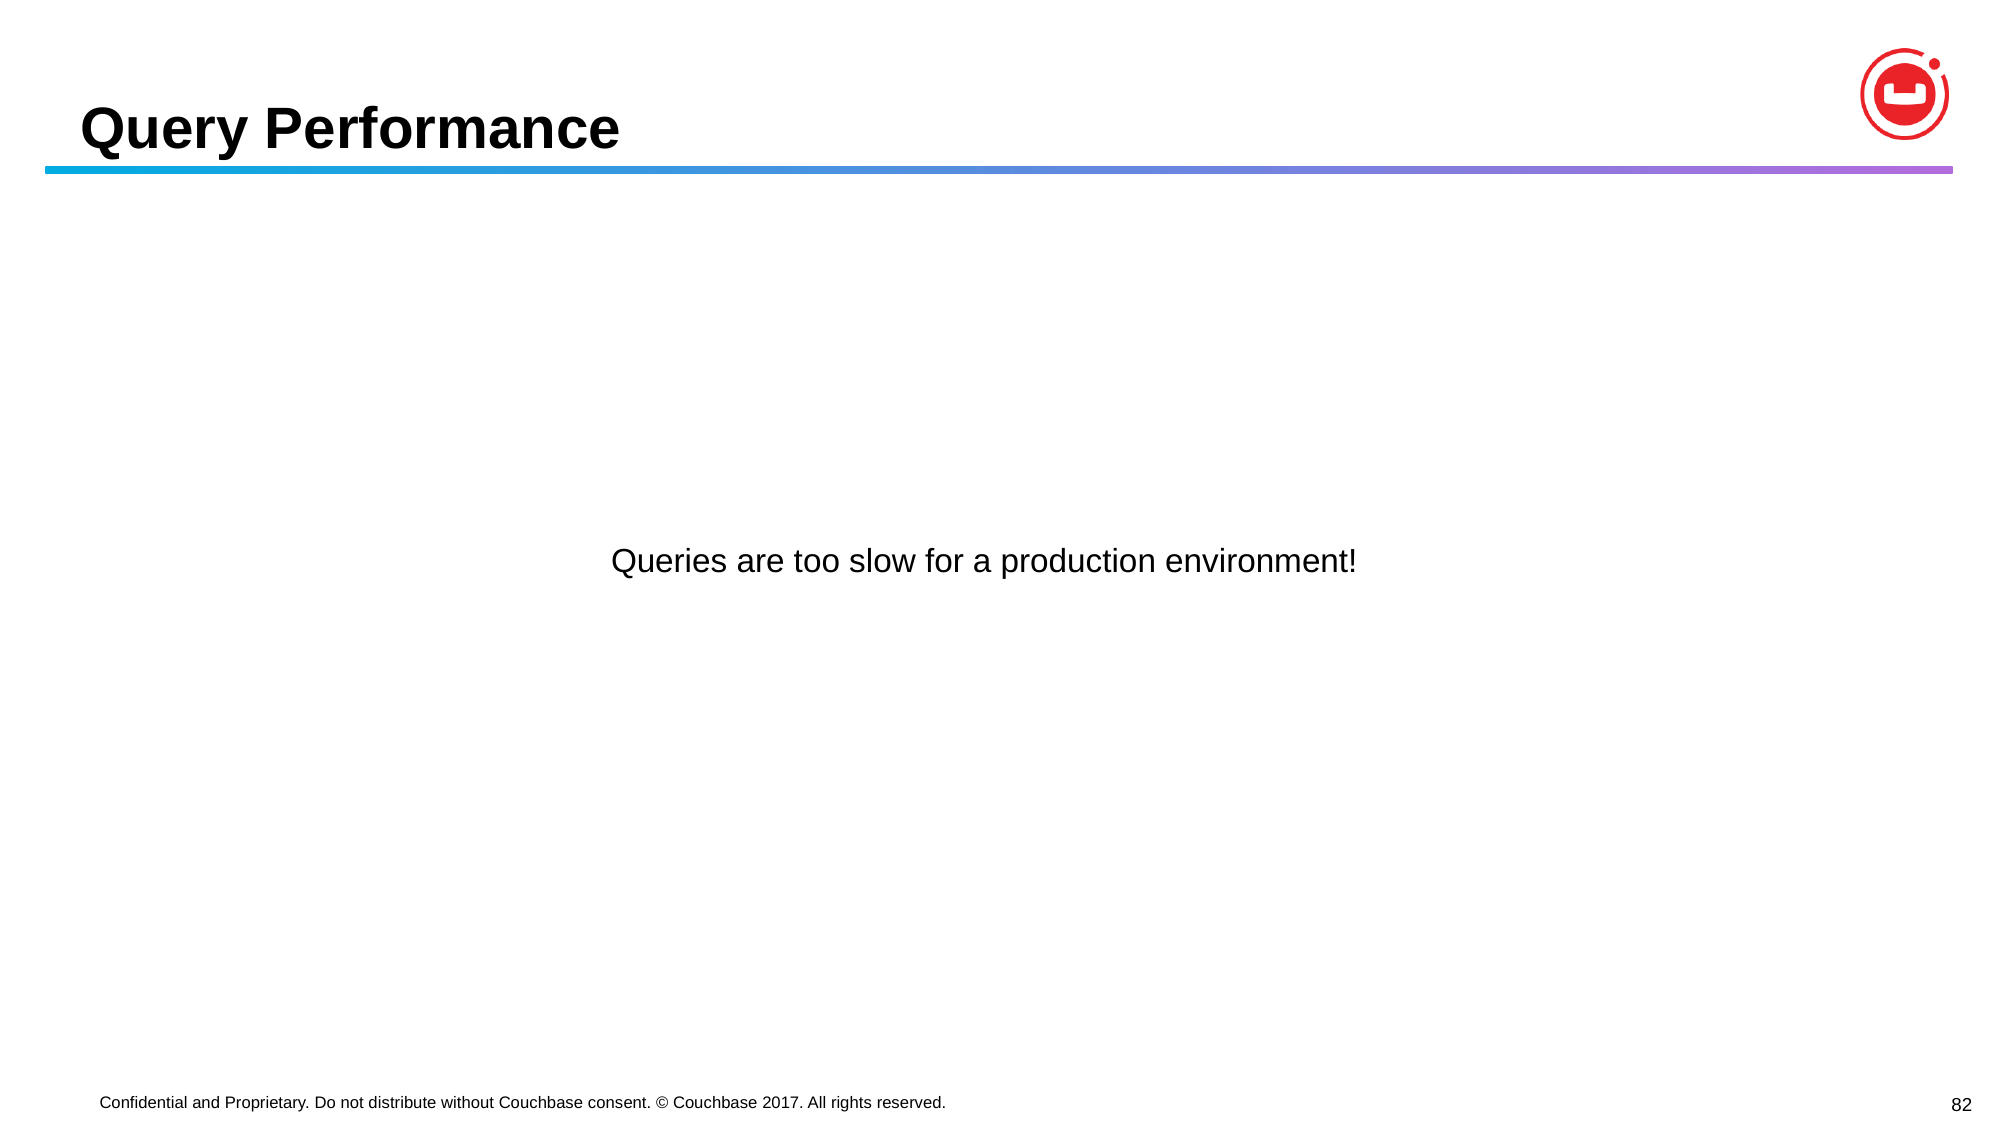

# Query Performance
Queries are too slow for a production environment!